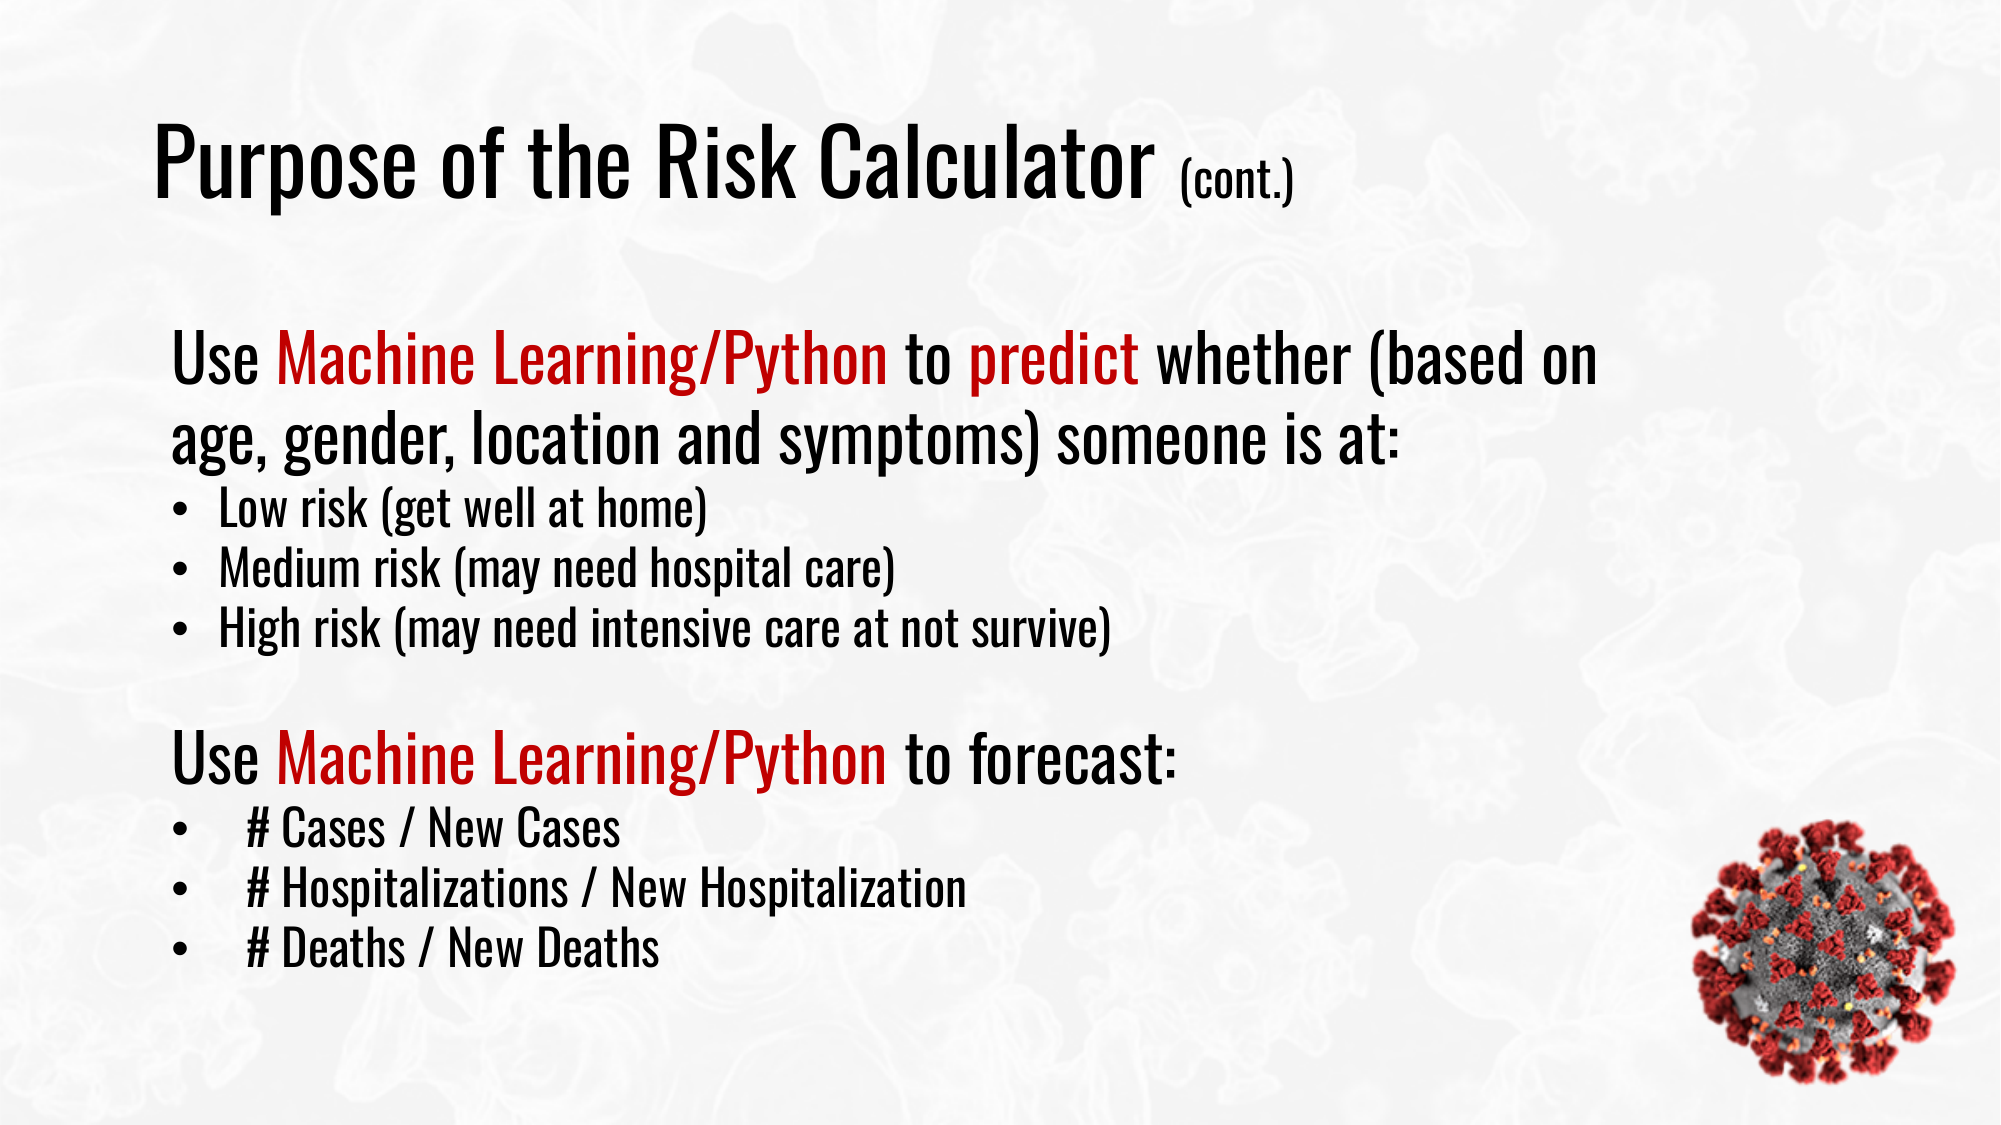

# Purpose of the Risk Calculator (cont.)
Use Machine Learning/Python to predict whether (based on age, gender, location and symptoms) someone is at:
Low risk (get well at home)
Medium risk (may need hospital care)
High risk (may need intensive care at not survive)

Use Machine Learning/Python to forecast:
# Cases / New Cases
# Hospitalizations / New Hospitalization
# Deaths / New Deaths